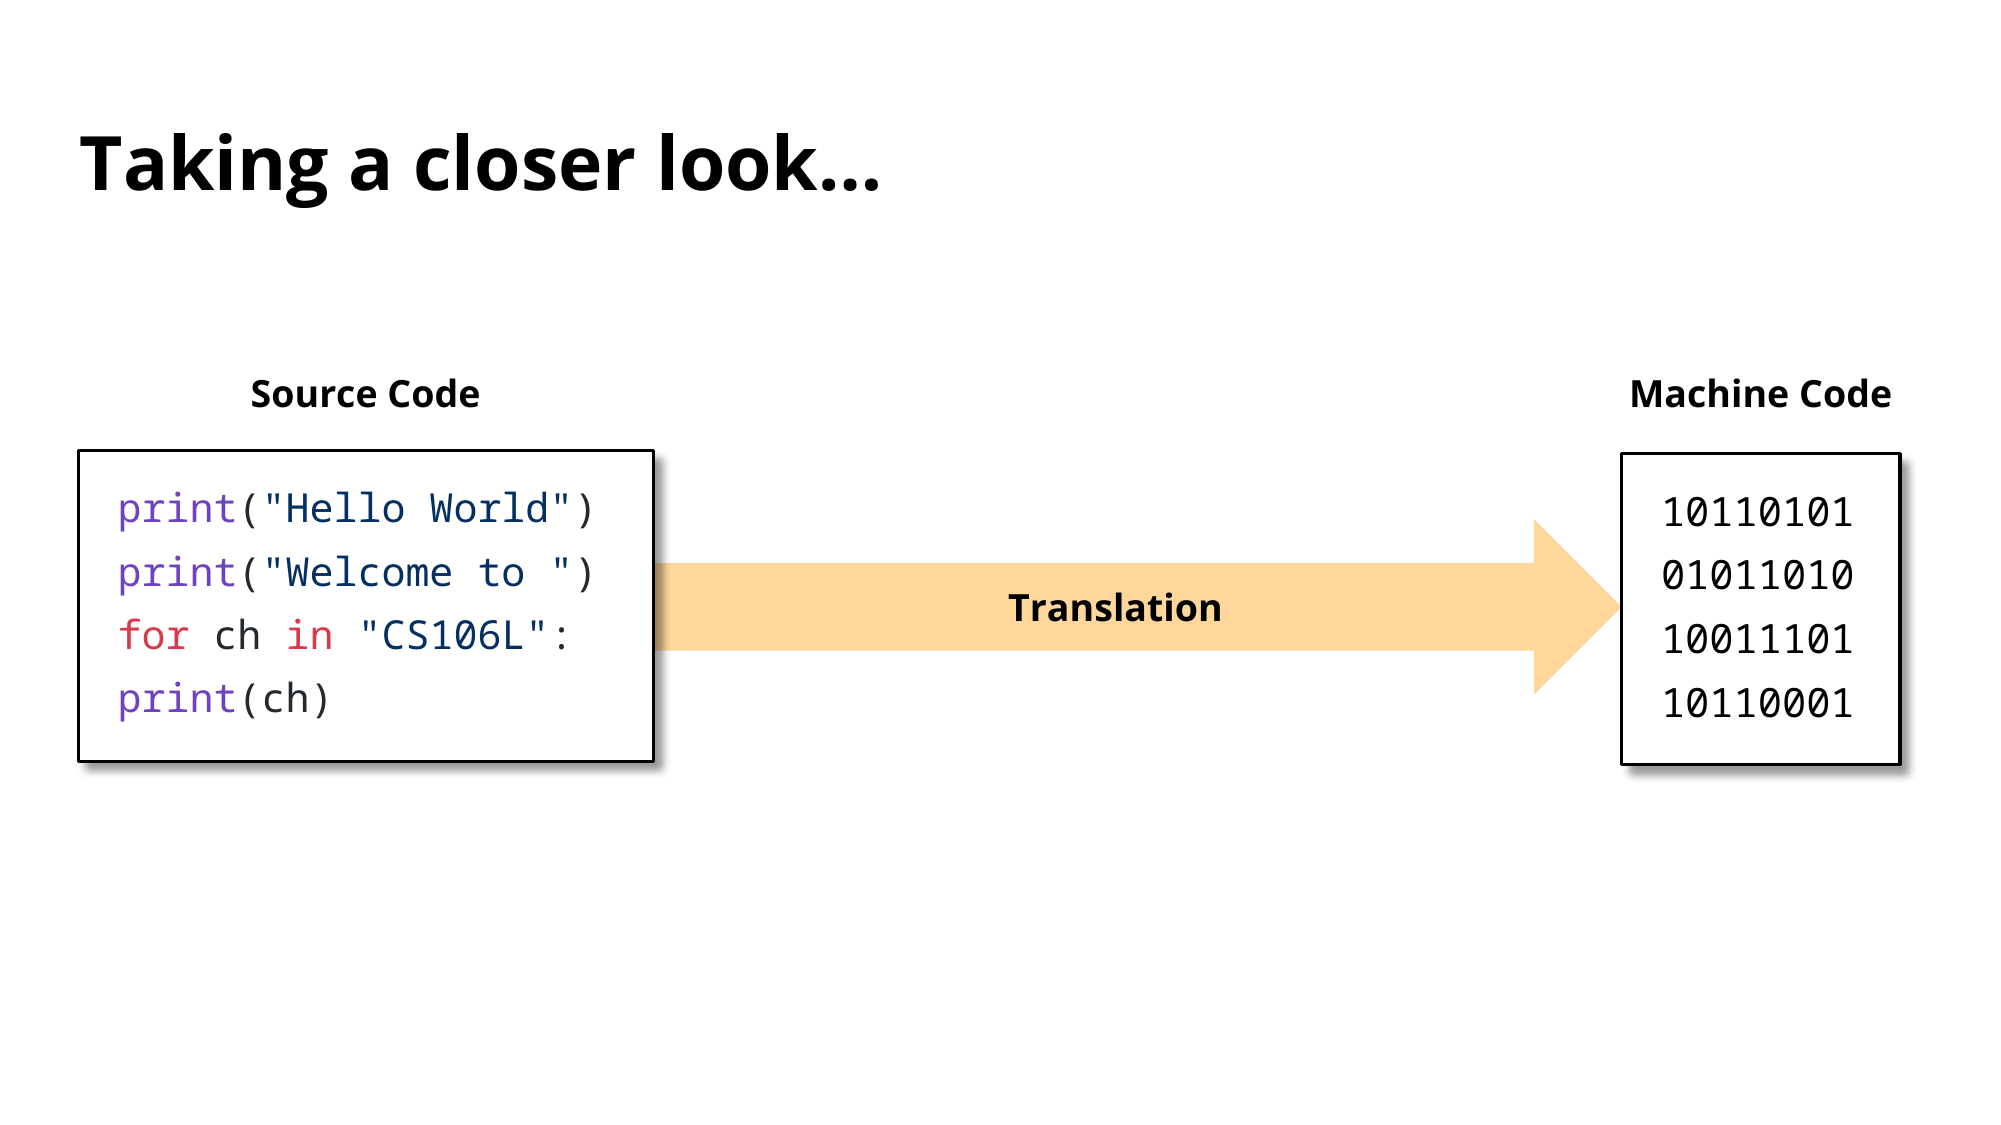

# Taking a closer look…
Machine Code
10110101
01011010
10011101
10110001
Source Code
print("Hello World")
print("Welcome to ")
for ch in "CS106L":
	print(ch)
Translation